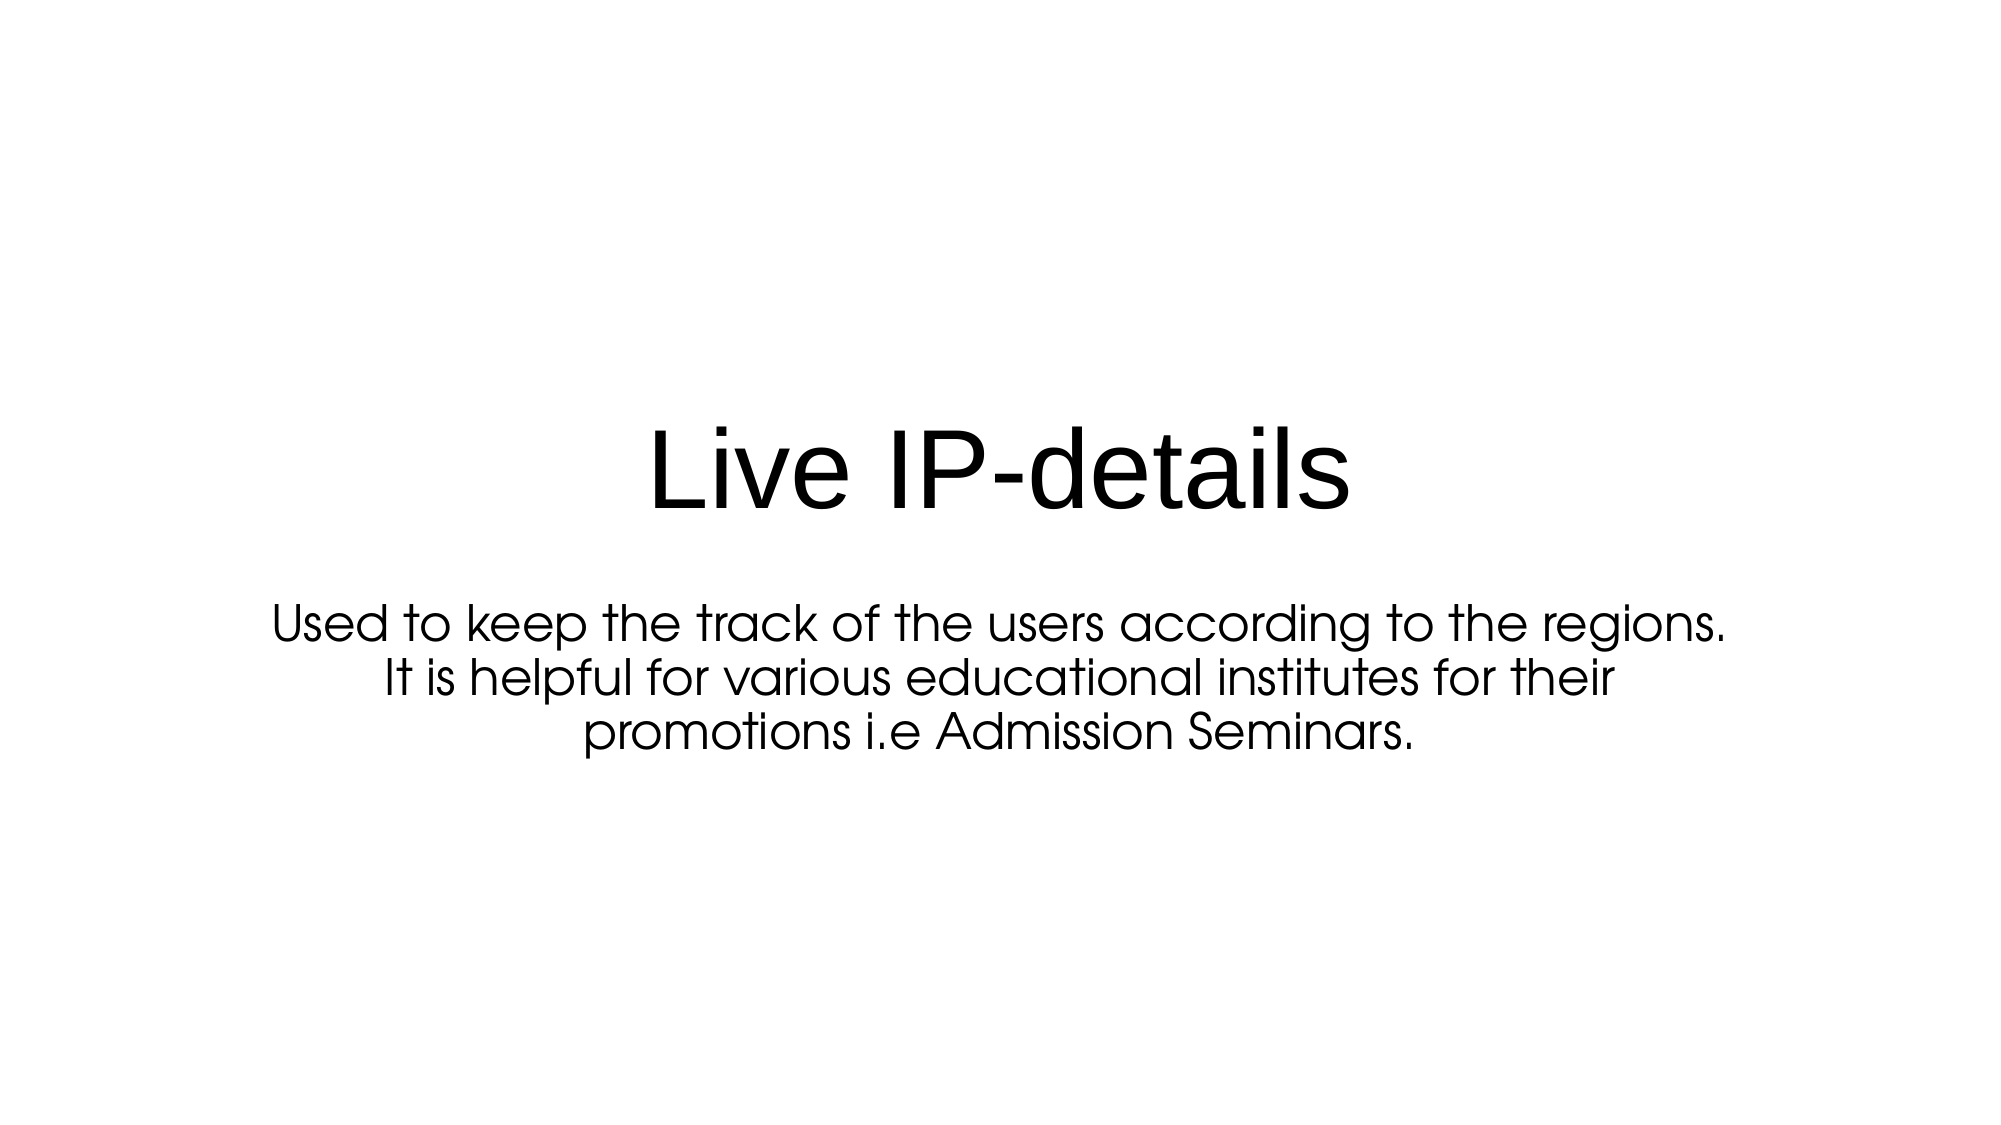

# Live IP-details
Used to keep the track of the users according to the regions. It is helpful for various educational institutes for their promotions i.e Admission Seminars.